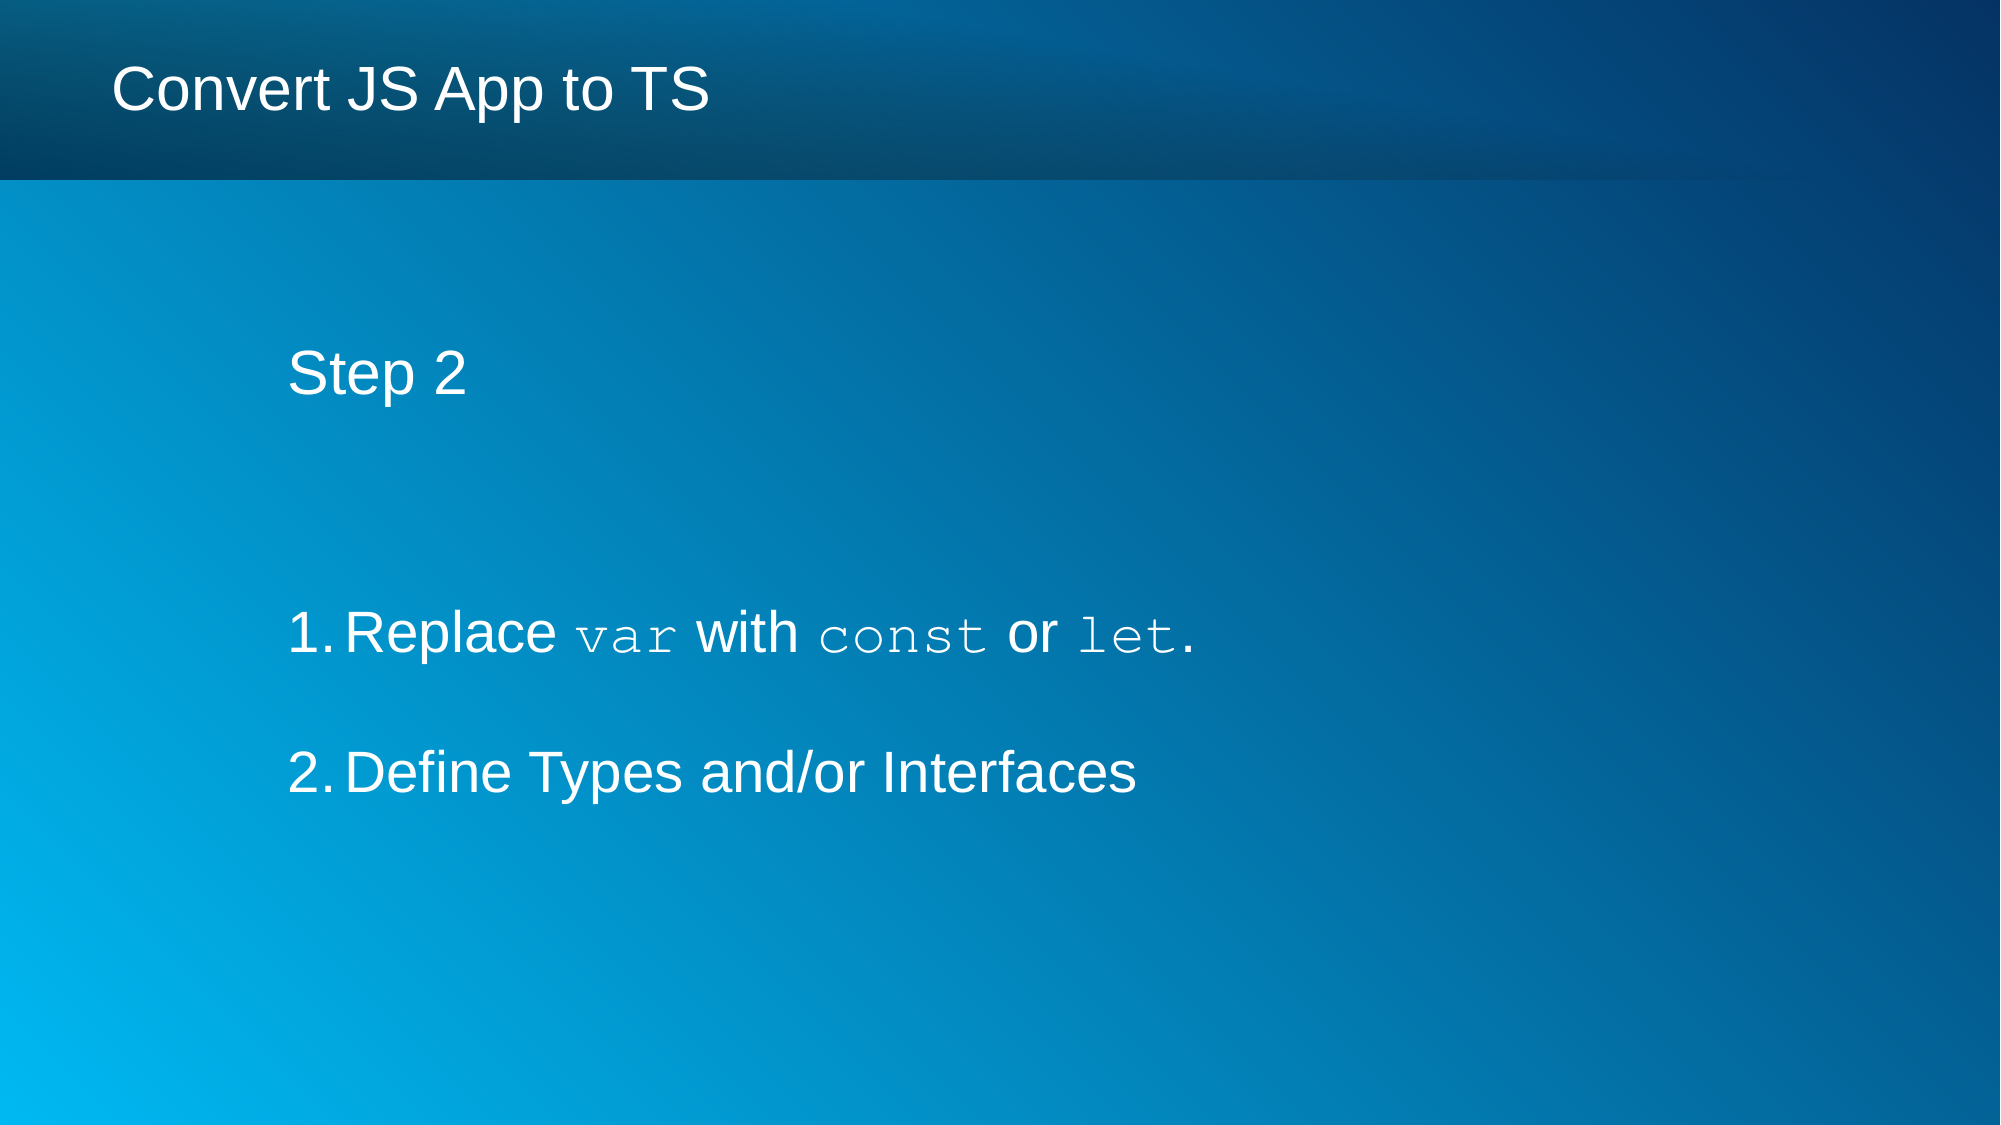

Convert JS App to TS
Step 2
Replace var with const or let.
Define Types and/or Interfaces